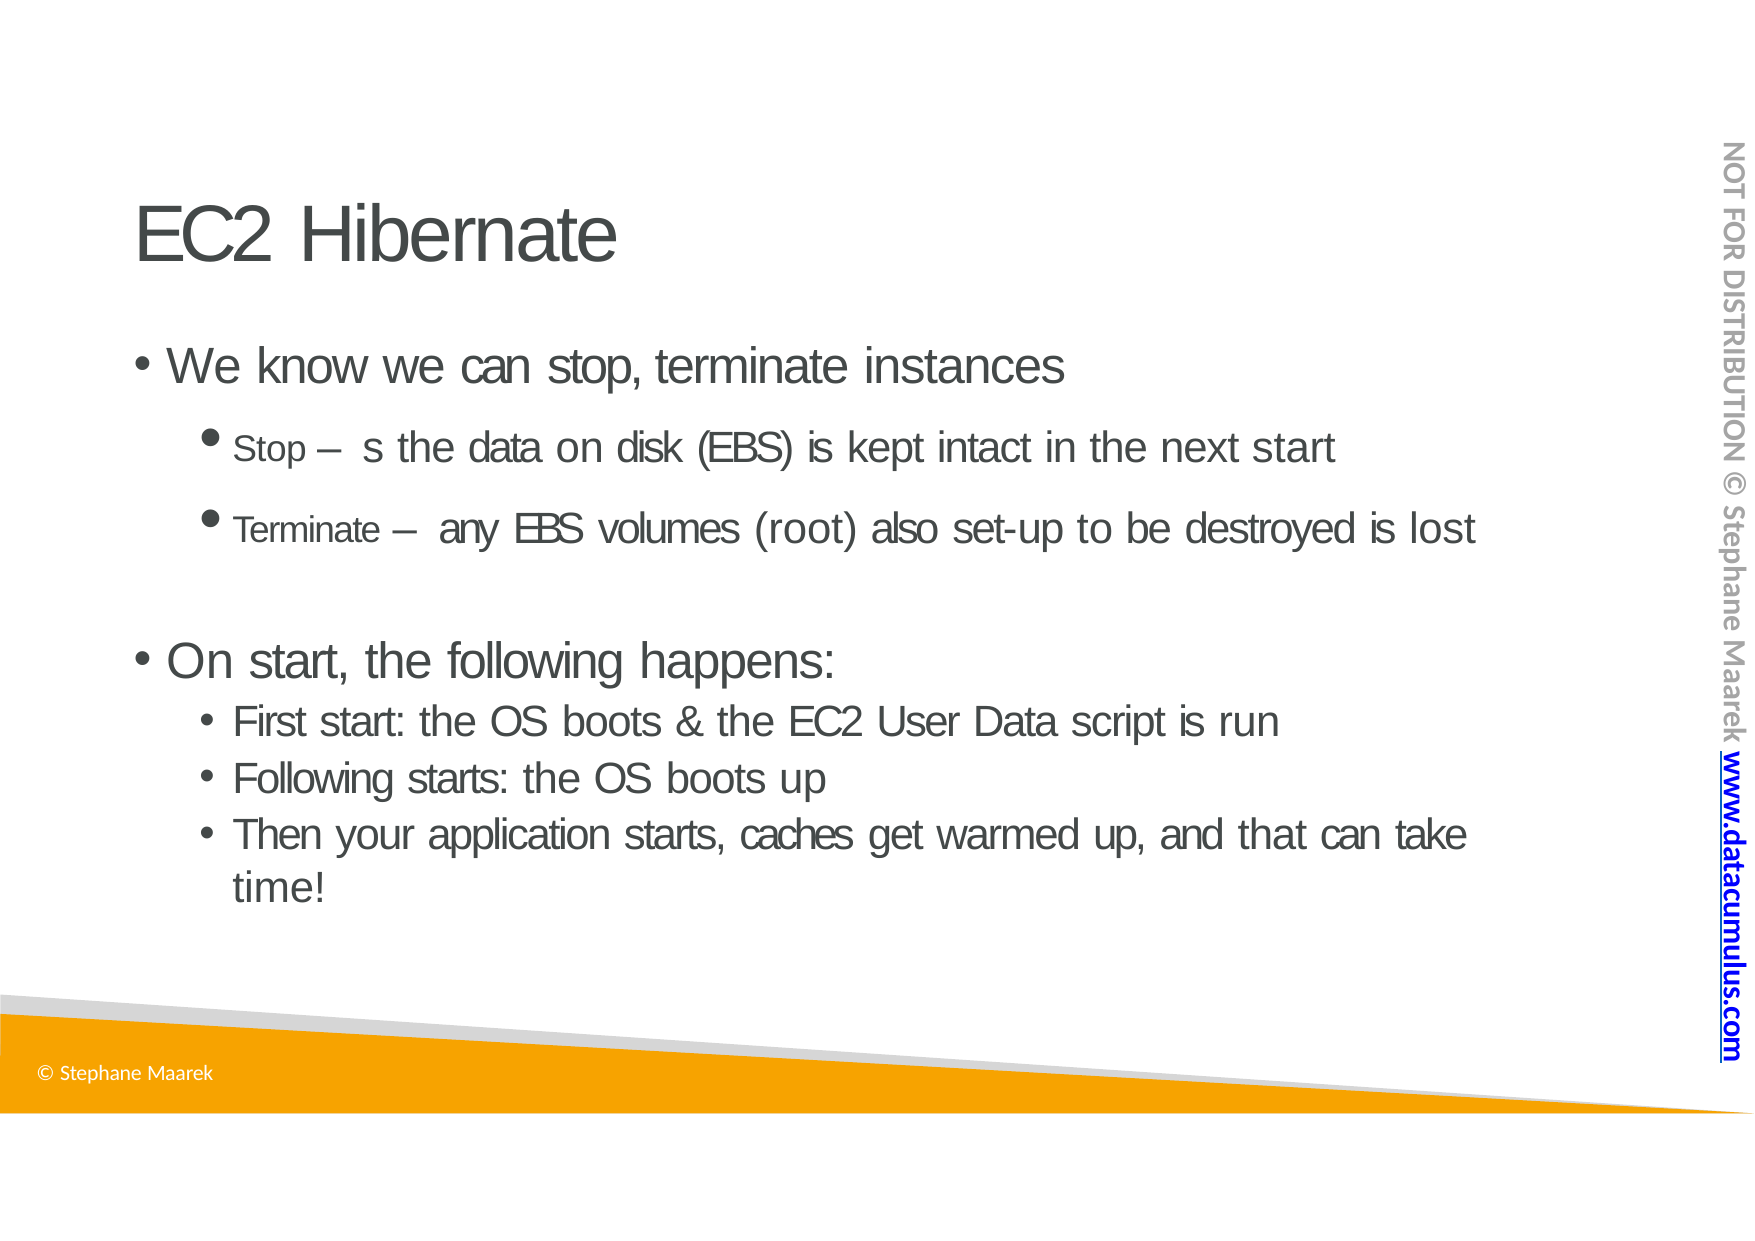

NOT FOR DISTRIBUTION © Stephane Maarek www.datacumulus.com
# EC2 Hibernate
We know we can stop, terminate instances
Stop – s the data on disk (EBS) is kept intact in the next start
Terminate – any EBS volumes (root) also set-up to be destroyed is lost

On start, the following happens:
First start: the OS boots & the EC2 User Data script is run
Following starts: the OS boots up
Then your application starts, caches get warmed up, and that can take time!
© Stephane Maarek